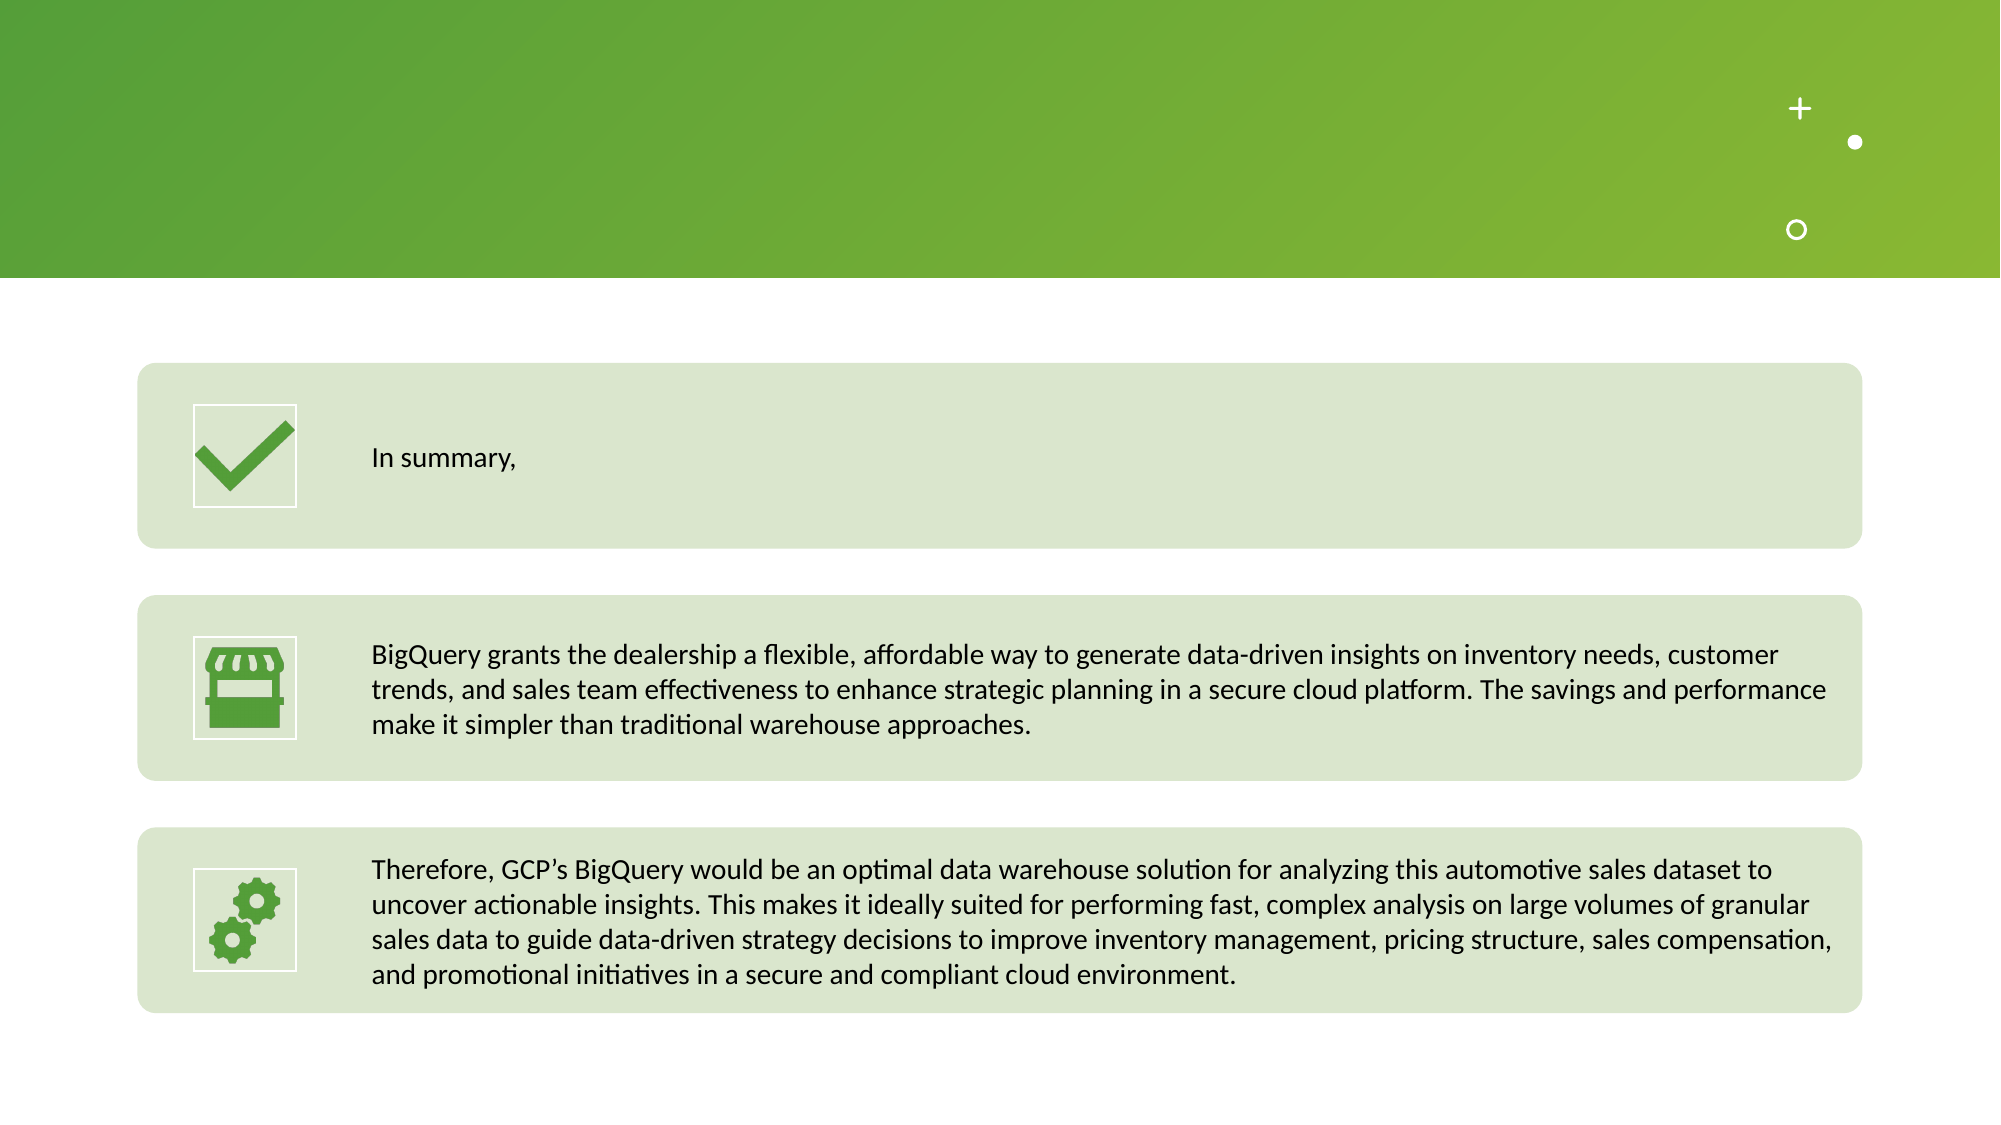

In summary,
BigQuery grants the dealership a flexible, affordable way to generate data-driven insights on inventory needs, customer trends, and sales team effectiveness to enhance strategic planning in a secure cloud platform. The savings and performance make it simpler than traditional warehouse approaches.
Therefore, GCP’s BigQuery would be an optimal data warehouse solution for analyzing this automotive sales dataset to uncover actionable insights. This makes it ideally suited for performing fast, complex analysis on large volumes of granular sales data to guide data-driven strategy decisions to improve inventory management, pricing structure, sales compensation, and promotional initiatives in a secure and compliant cloud environment.